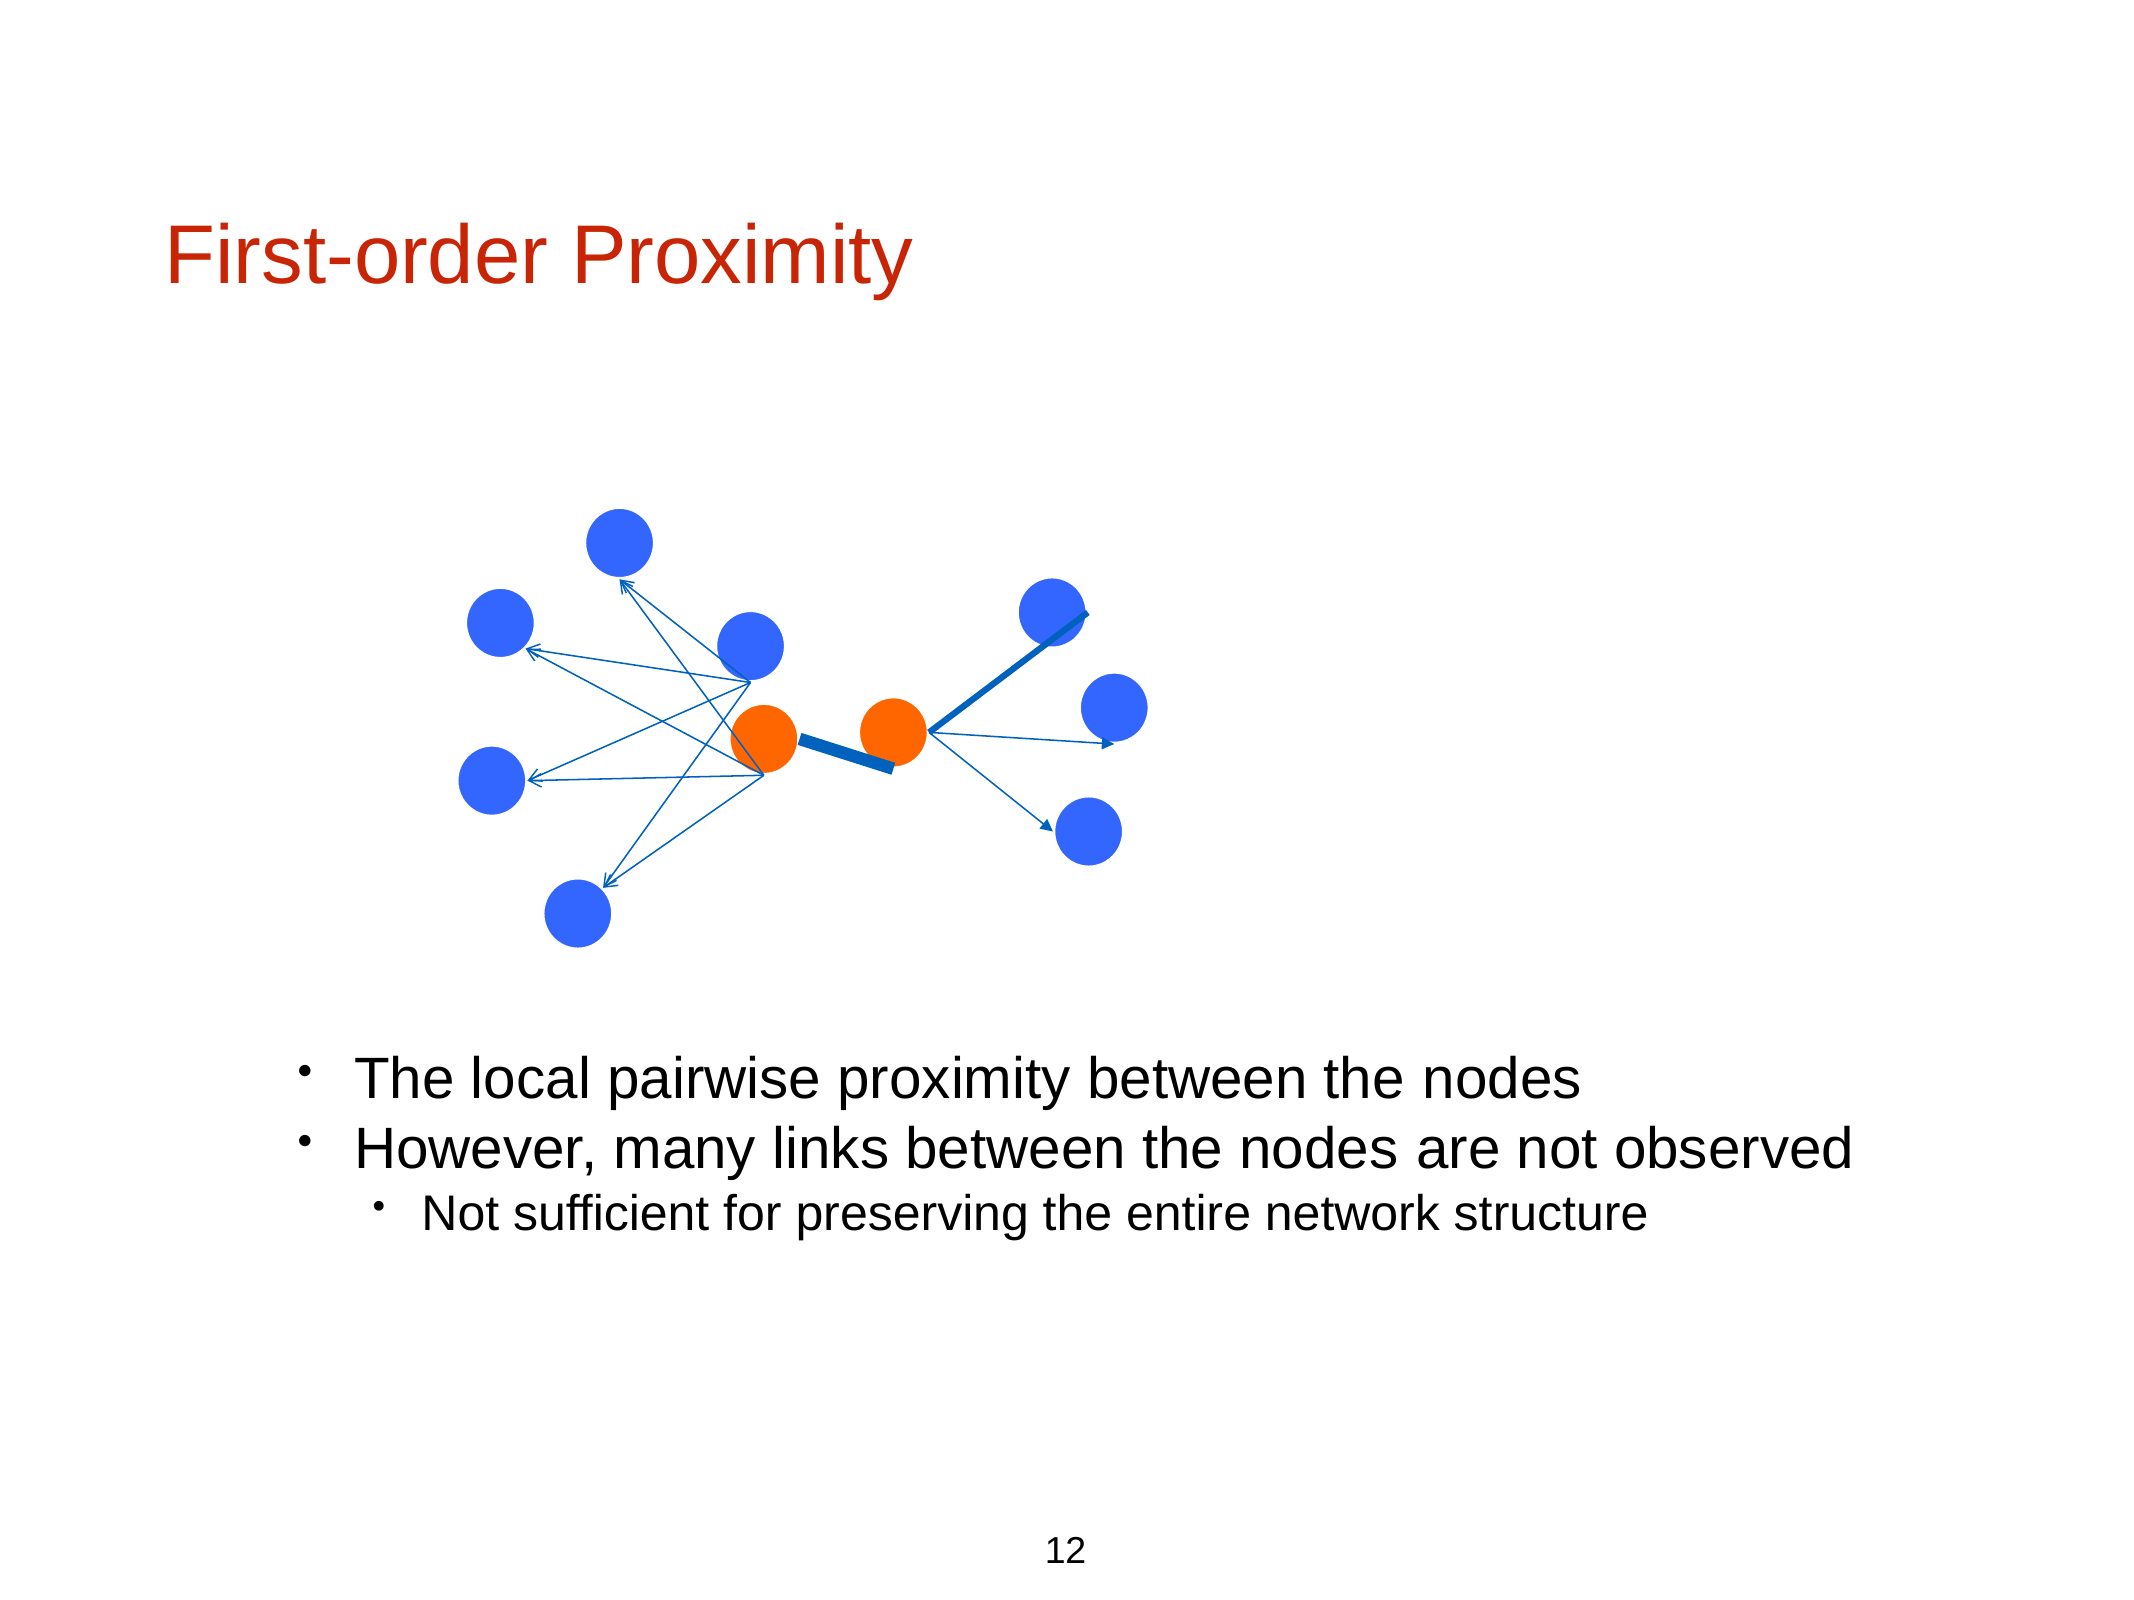

# First-order Proximity

The local pairwise proximity between the nodes
However, many links between the nodes are not observed
Not sufficient for preserving the entire network structure
12